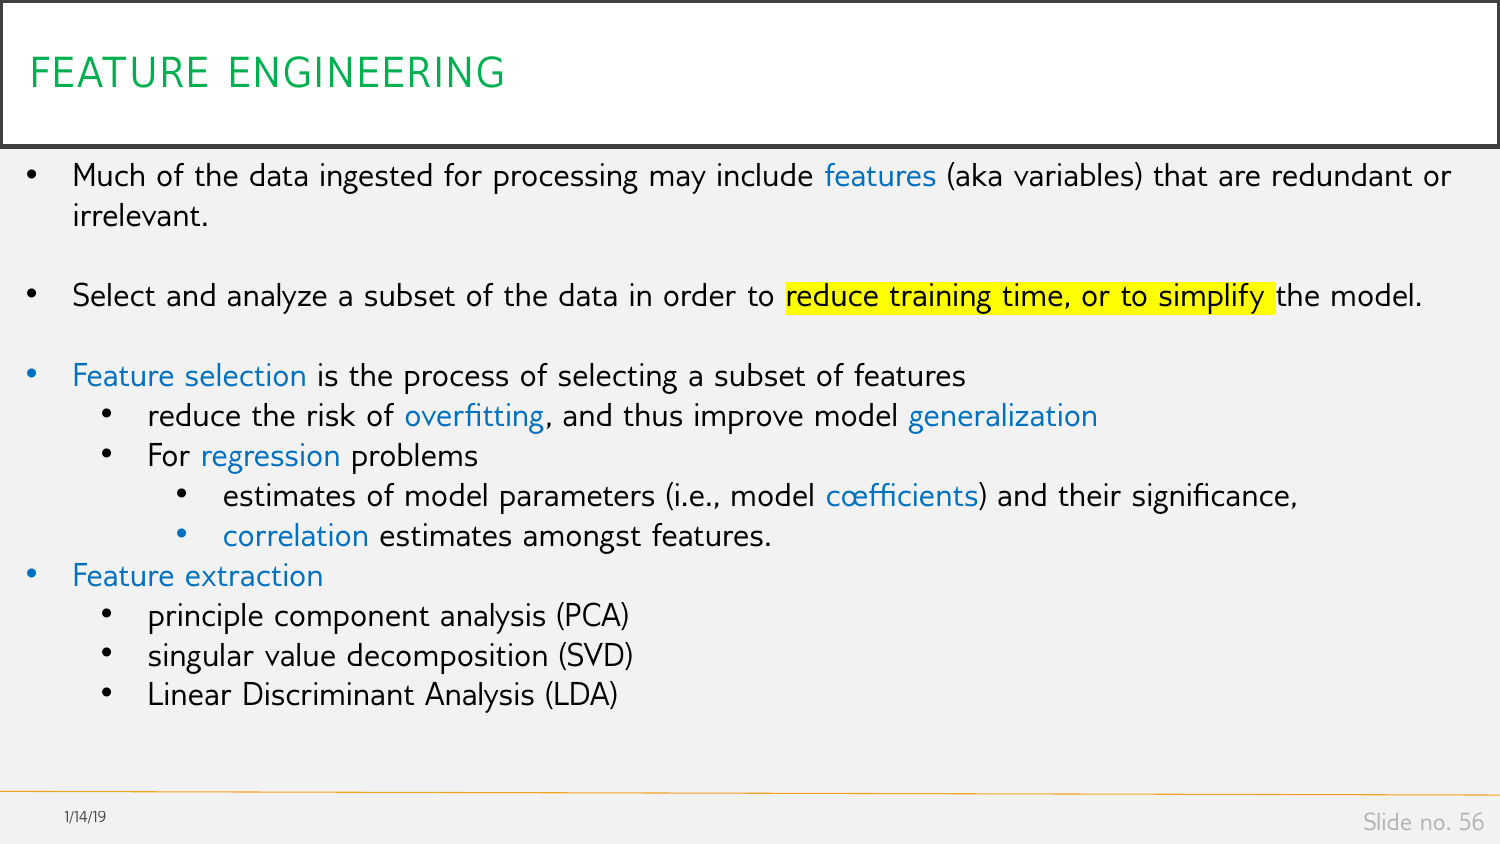

# Feature Engineering
Much of the data ingested for processing may include features (aka variables) that are redundant or irrelevant.

Select and analyze a subset of the data in order to reduce training time, or to simplify the model.

Feature selection is the process of selecting a subset of features
reduce the risk of overfitting, and thus improve model generalization
For regression problems
estimates of model parameters (i.e., model coefficients) and their significance,
correlation estimates amongst features.
Feature extraction
principle component analysis (PCA)
singular value decomposition (SVD)
Linear Discriminant Analysis (LDA)
1/14/19
Slide no. 56